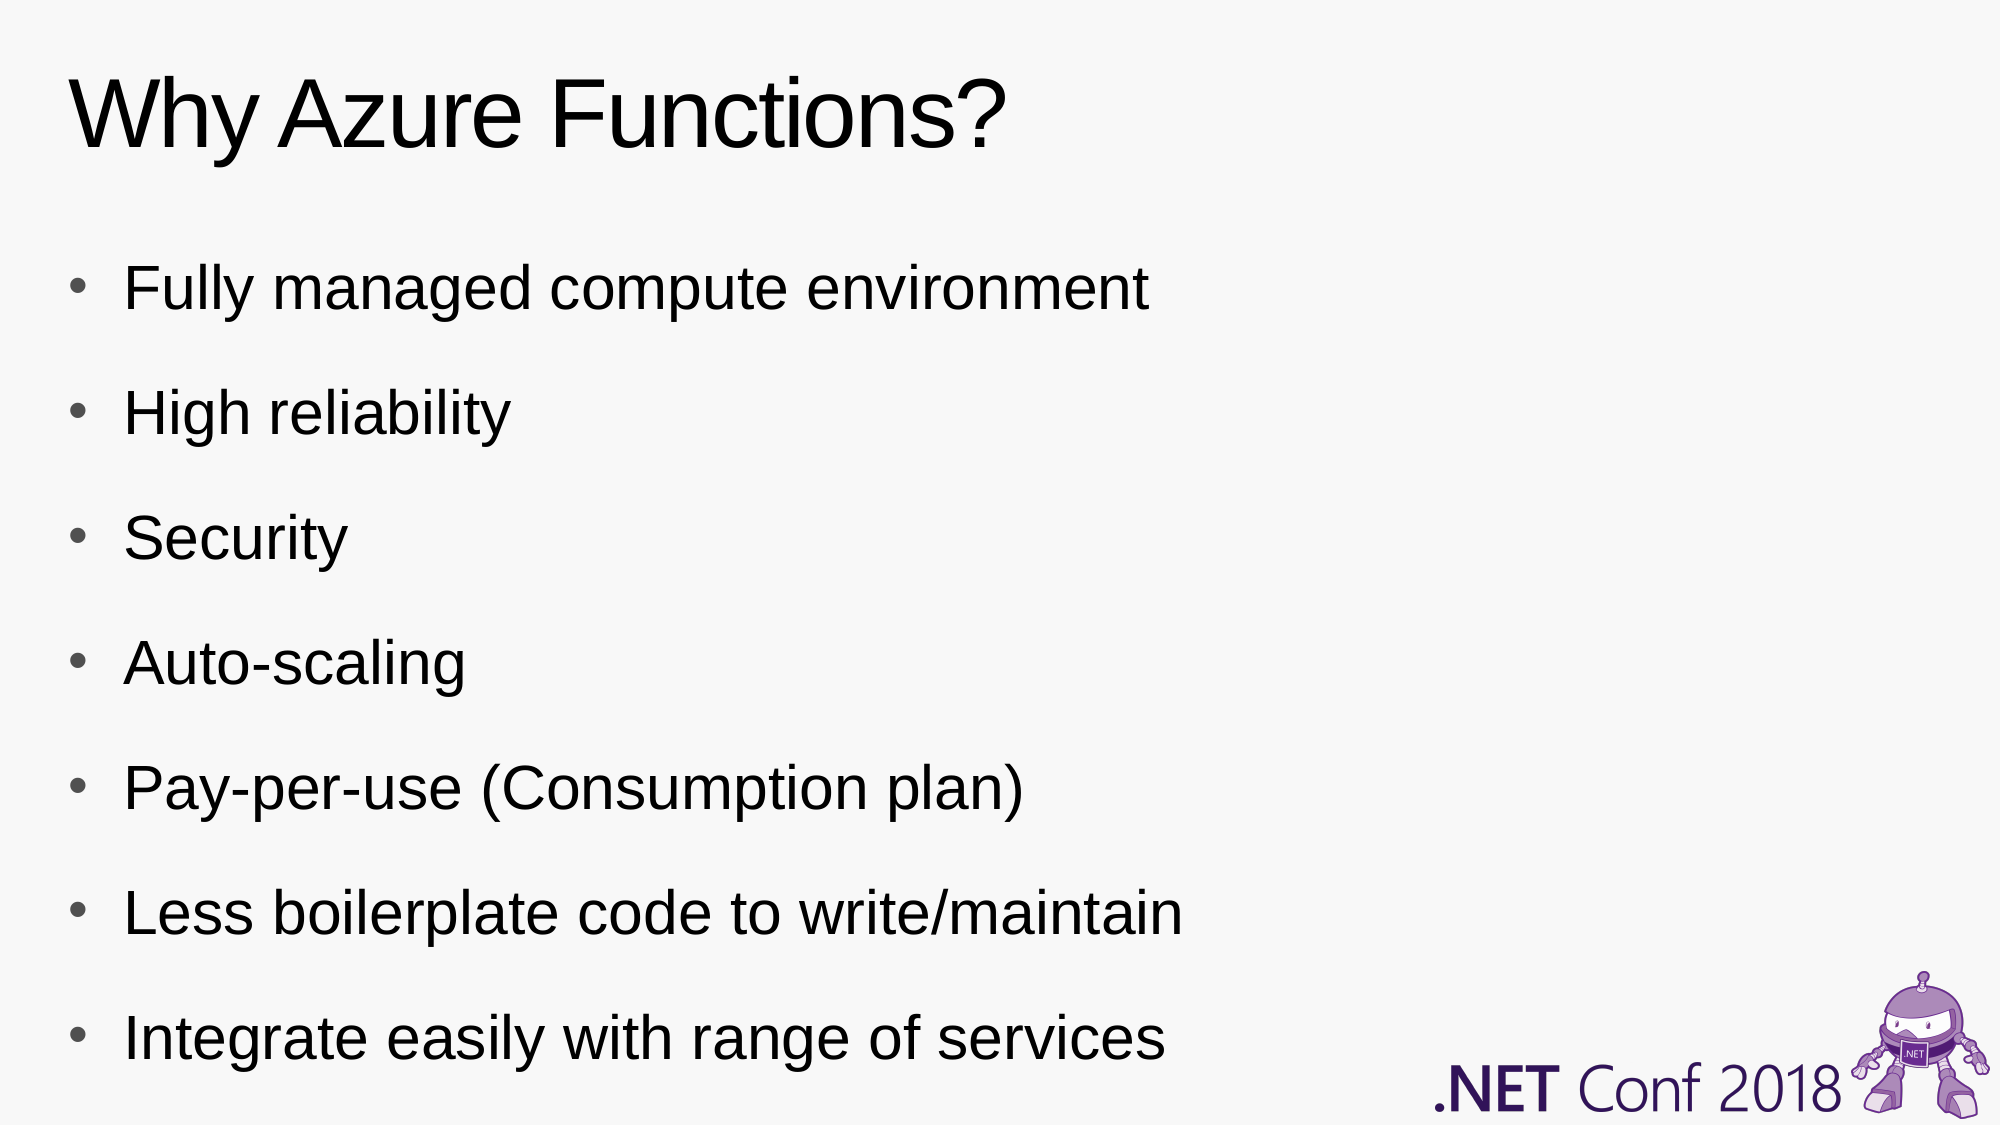

# Why Azure Functions?
Fully managed compute environment
High reliability
Security
Auto-scaling
Pay-per-use (Consumption plan)
Less boilerplate code to write/maintain
Integrate easily with range of services